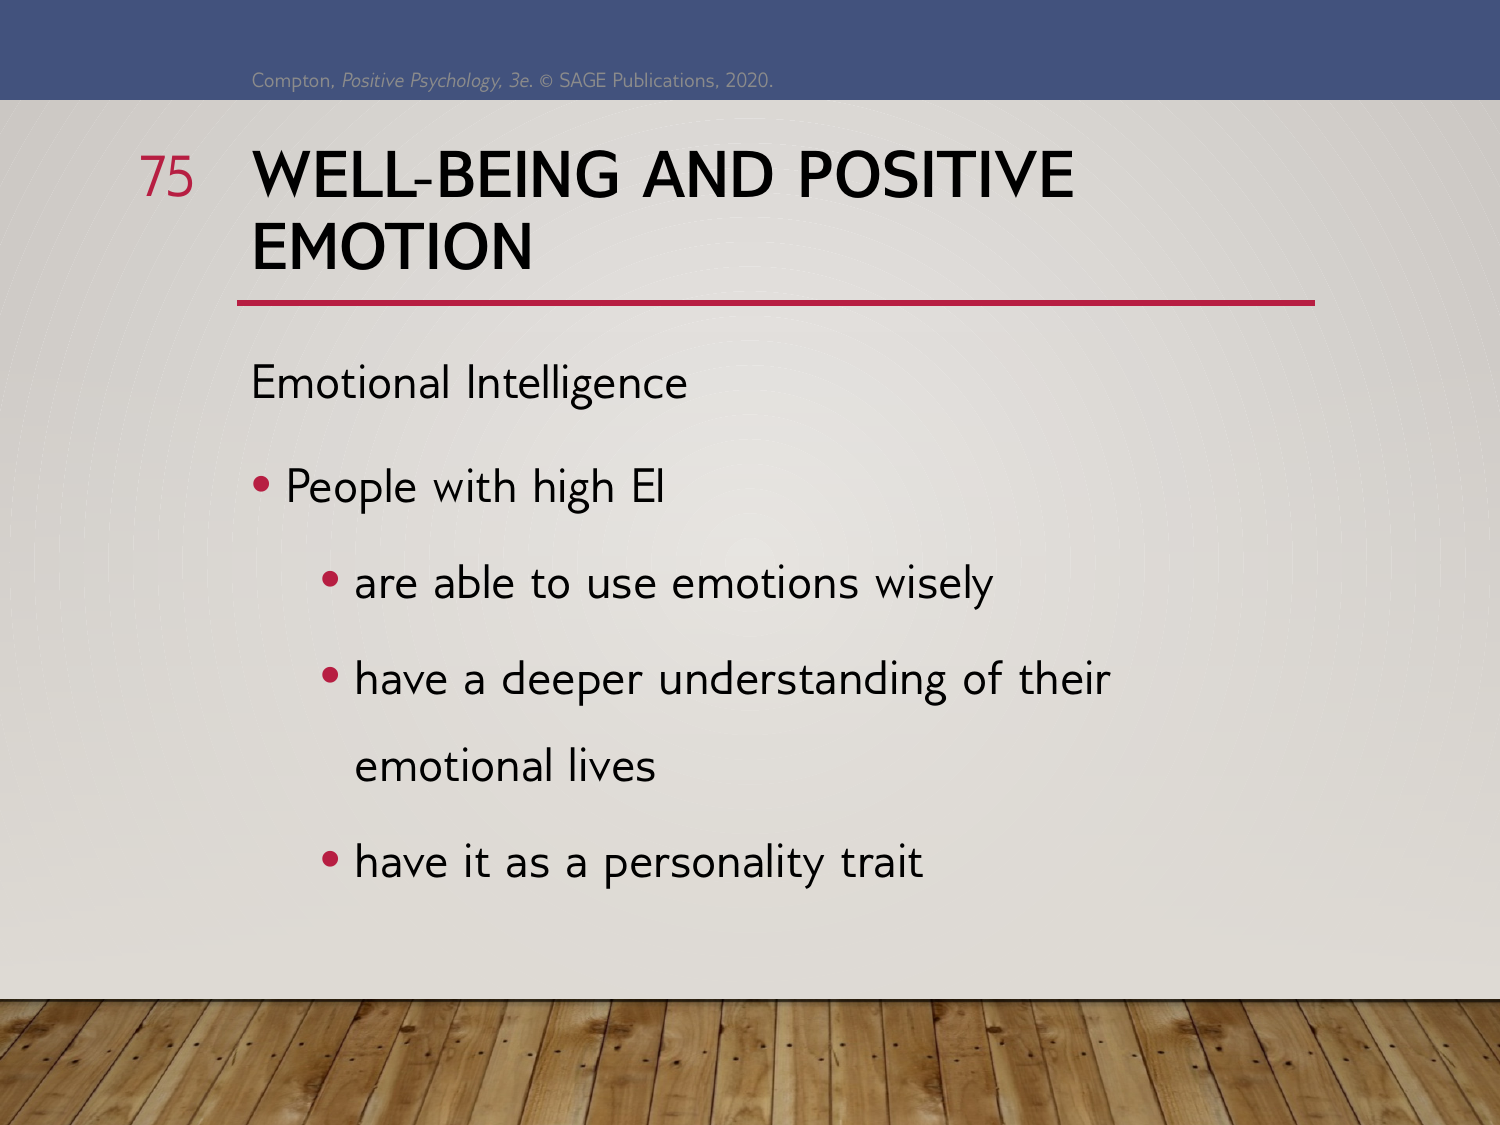

Compton, Positive Psychology, 3e. © SAGE Publications, 2020.
75
# Well-Being and Positive Emotion
Emotional Intelligence
People with high EI
are able to use emotions wisely
have a deeper understanding of their emotional lives
have it as a personality trait